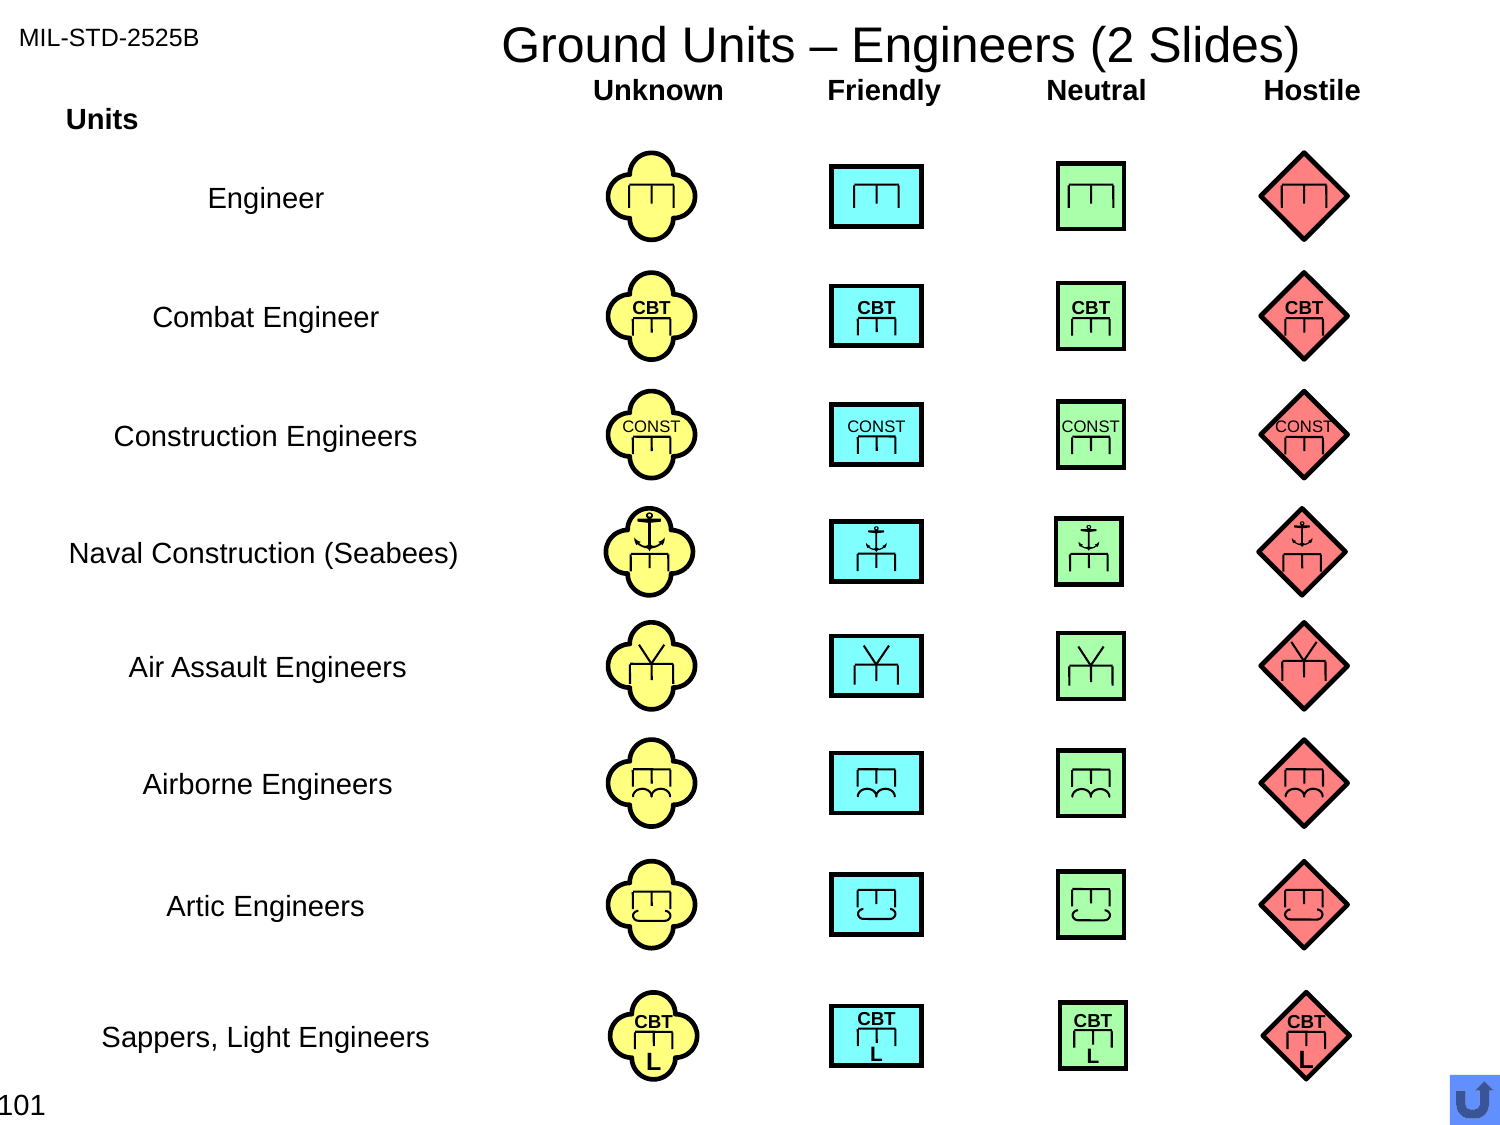

# Ground Units – Engineers (2 Slides)
MIL-STD-2525B
Unknown
Friendly
Neutral
Hostile
Units

Engineer

CBT

CBT

CBT

CBT

Combat Engineer

CONST

CONST

CONST

CONST

Construction Engineers

Naval Construction (Seabees)

Air Assault Engineers

Airborne Engineers

Artic Engineers

CBT

L

CBT

L

CBT

L

CBT

L
Sappers, Light Engineers
101